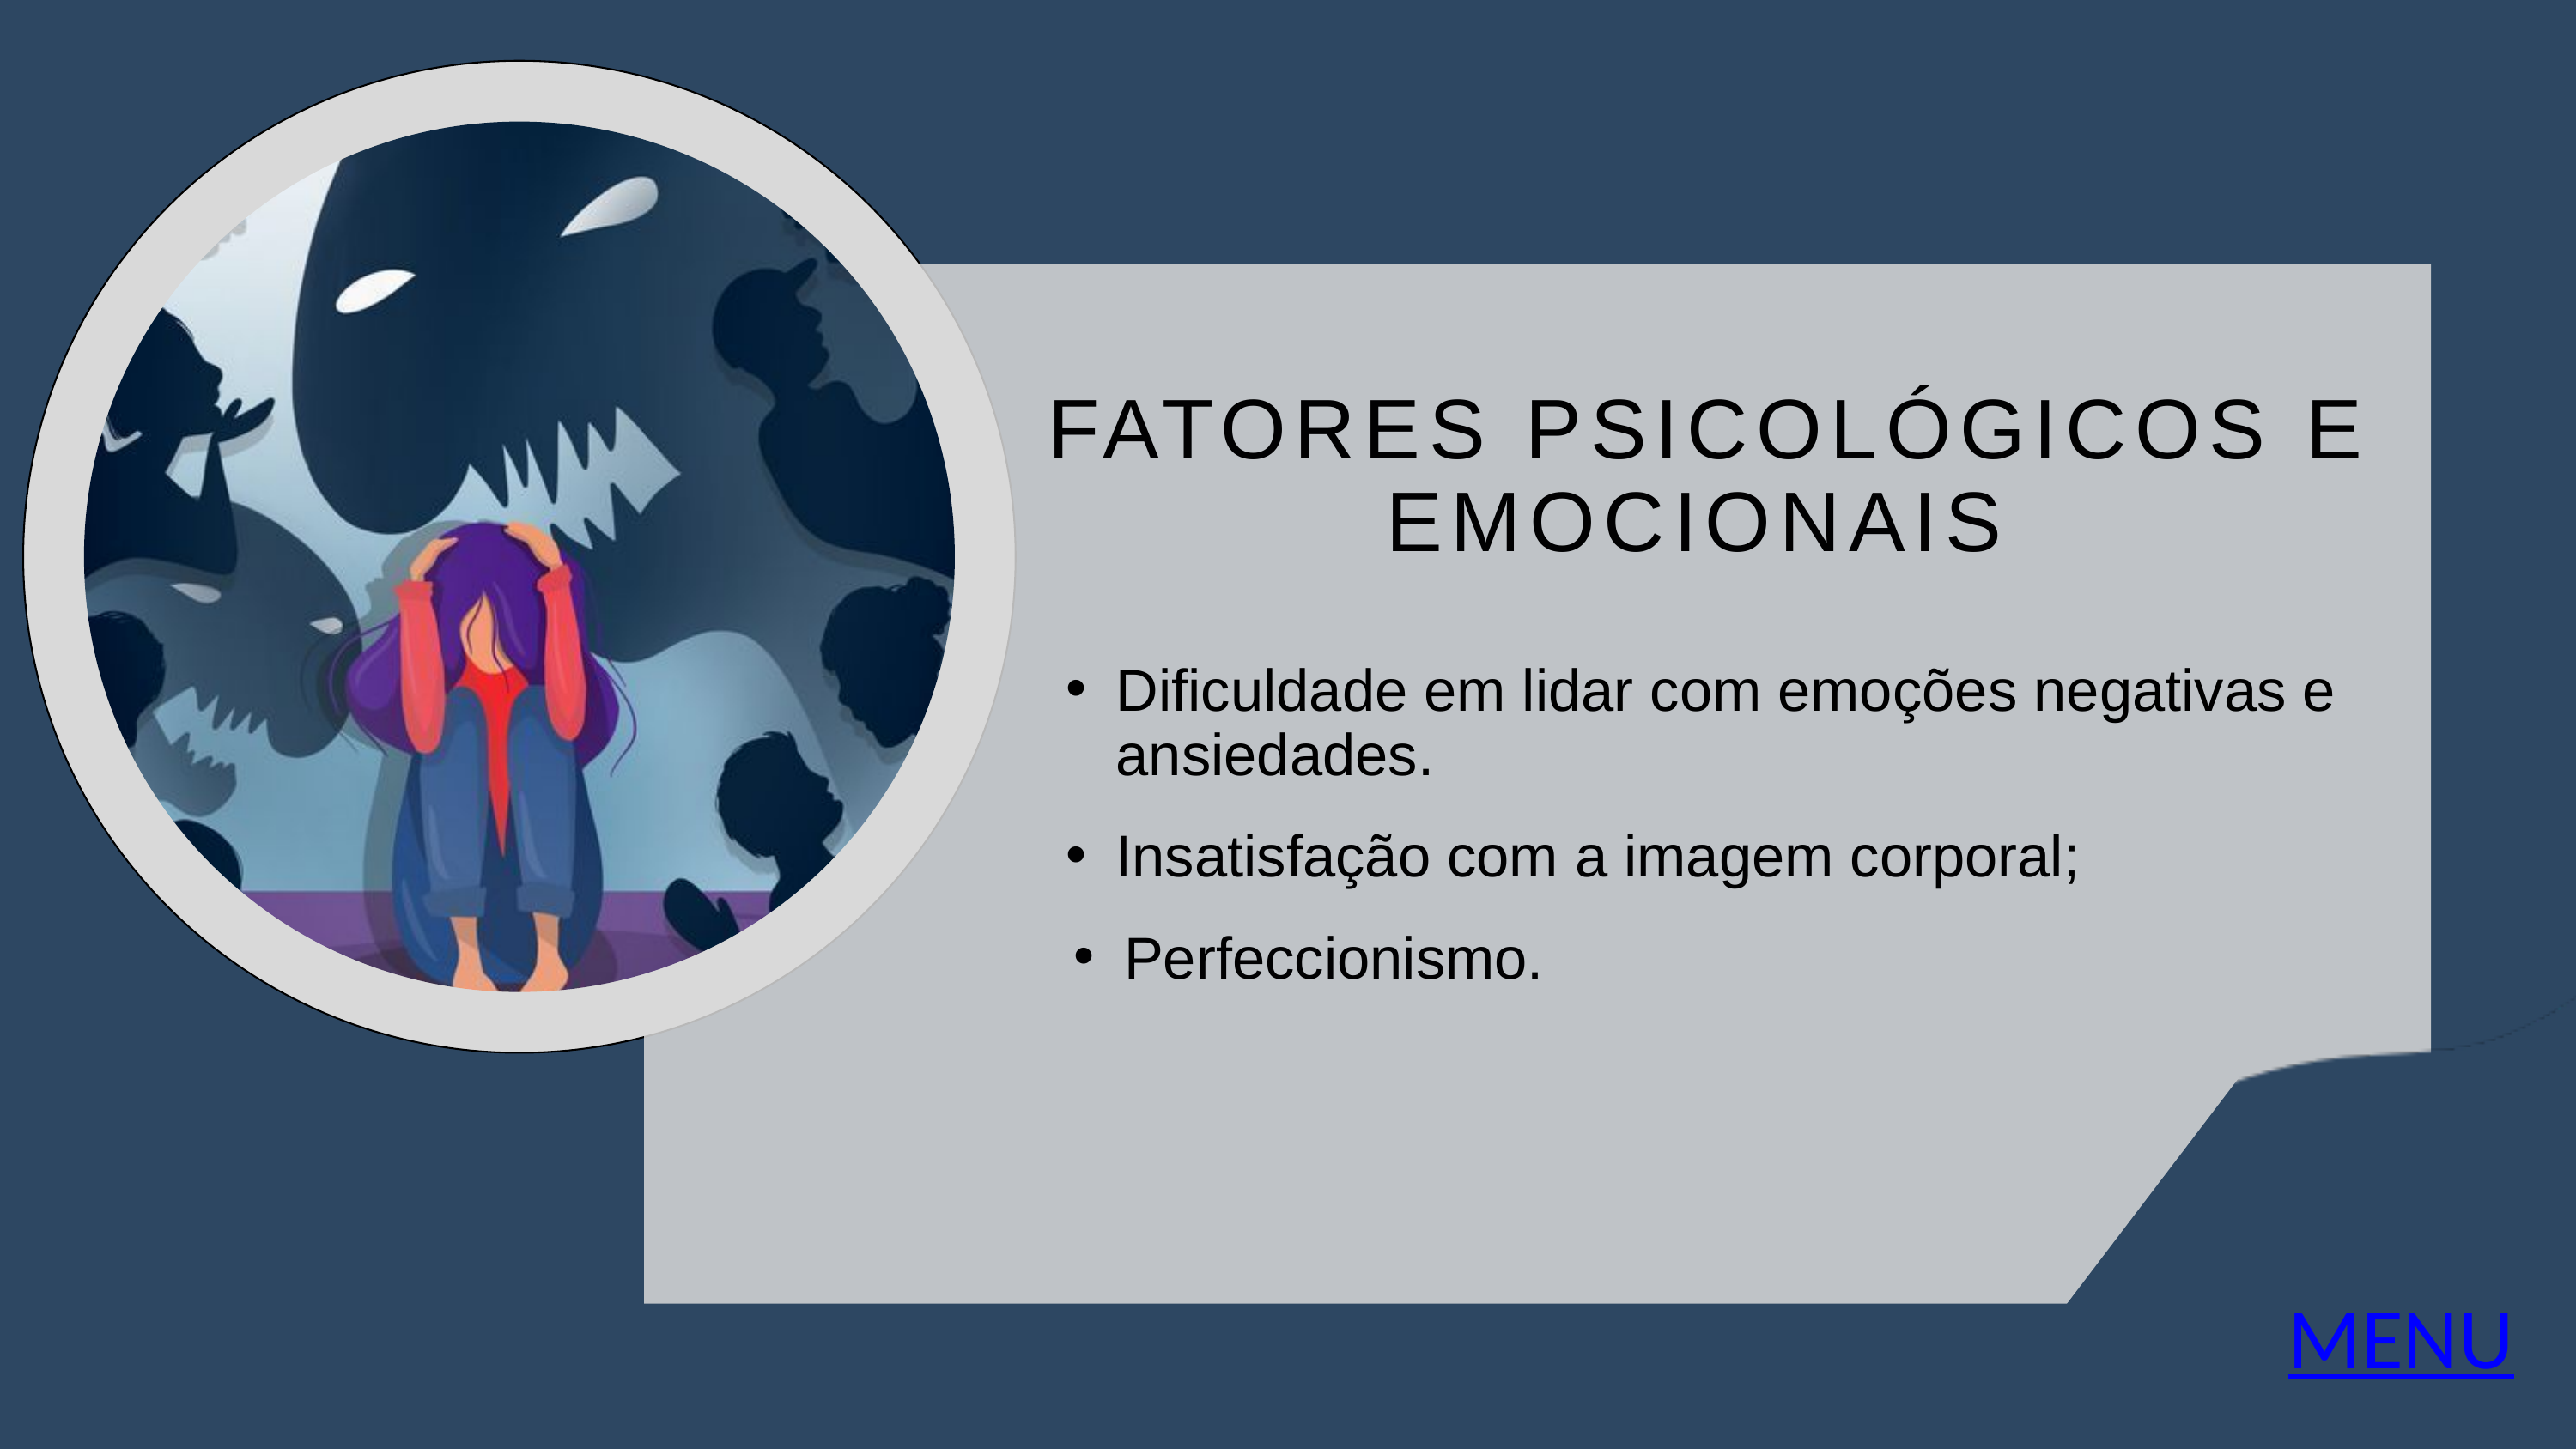

FATORES PSICOLÓGICOS E EMOCIONAIS
Dificuldade em lidar com emoções negativas e ansiedades.
Insatisfação com a imagem corporal;
Perfeccionismo.

MENU